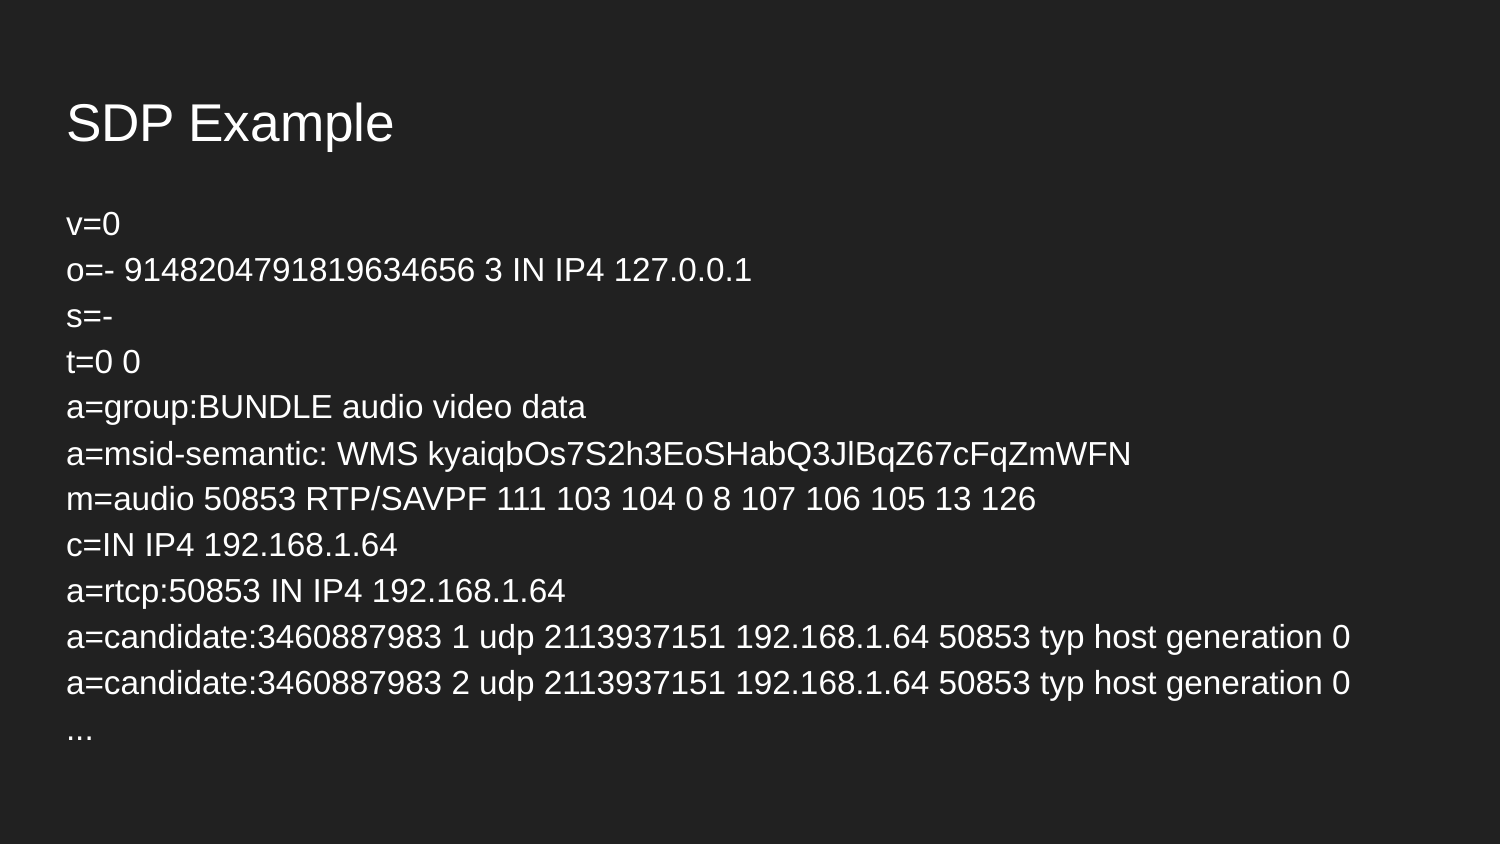

# SDP Example
v=0
o=- 9148204791819634656 3 IN IP4 127.0.0.1
s=-
t=0 0
a=group:BUNDLE audio video data
a=msid-semantic: WMS kyaiqbOs7S2h3EoSHabQ3JlBqZ67cFqZmWFN
m=audio 50853 RTP/SAVPF 111 103 104 0 8 107 106 105 13 126
c=IN IP4 192.168.1.64
a=rtcp:50853 IN IP4 192.168.1.64
a=candidate:3460887983 1 udp 2113937151 192.168.1.64 50853 typ host generation 0
a=candidate:3460887983 2 udp 2113937151 192.168.1.64 50853 typ host generation 0
...